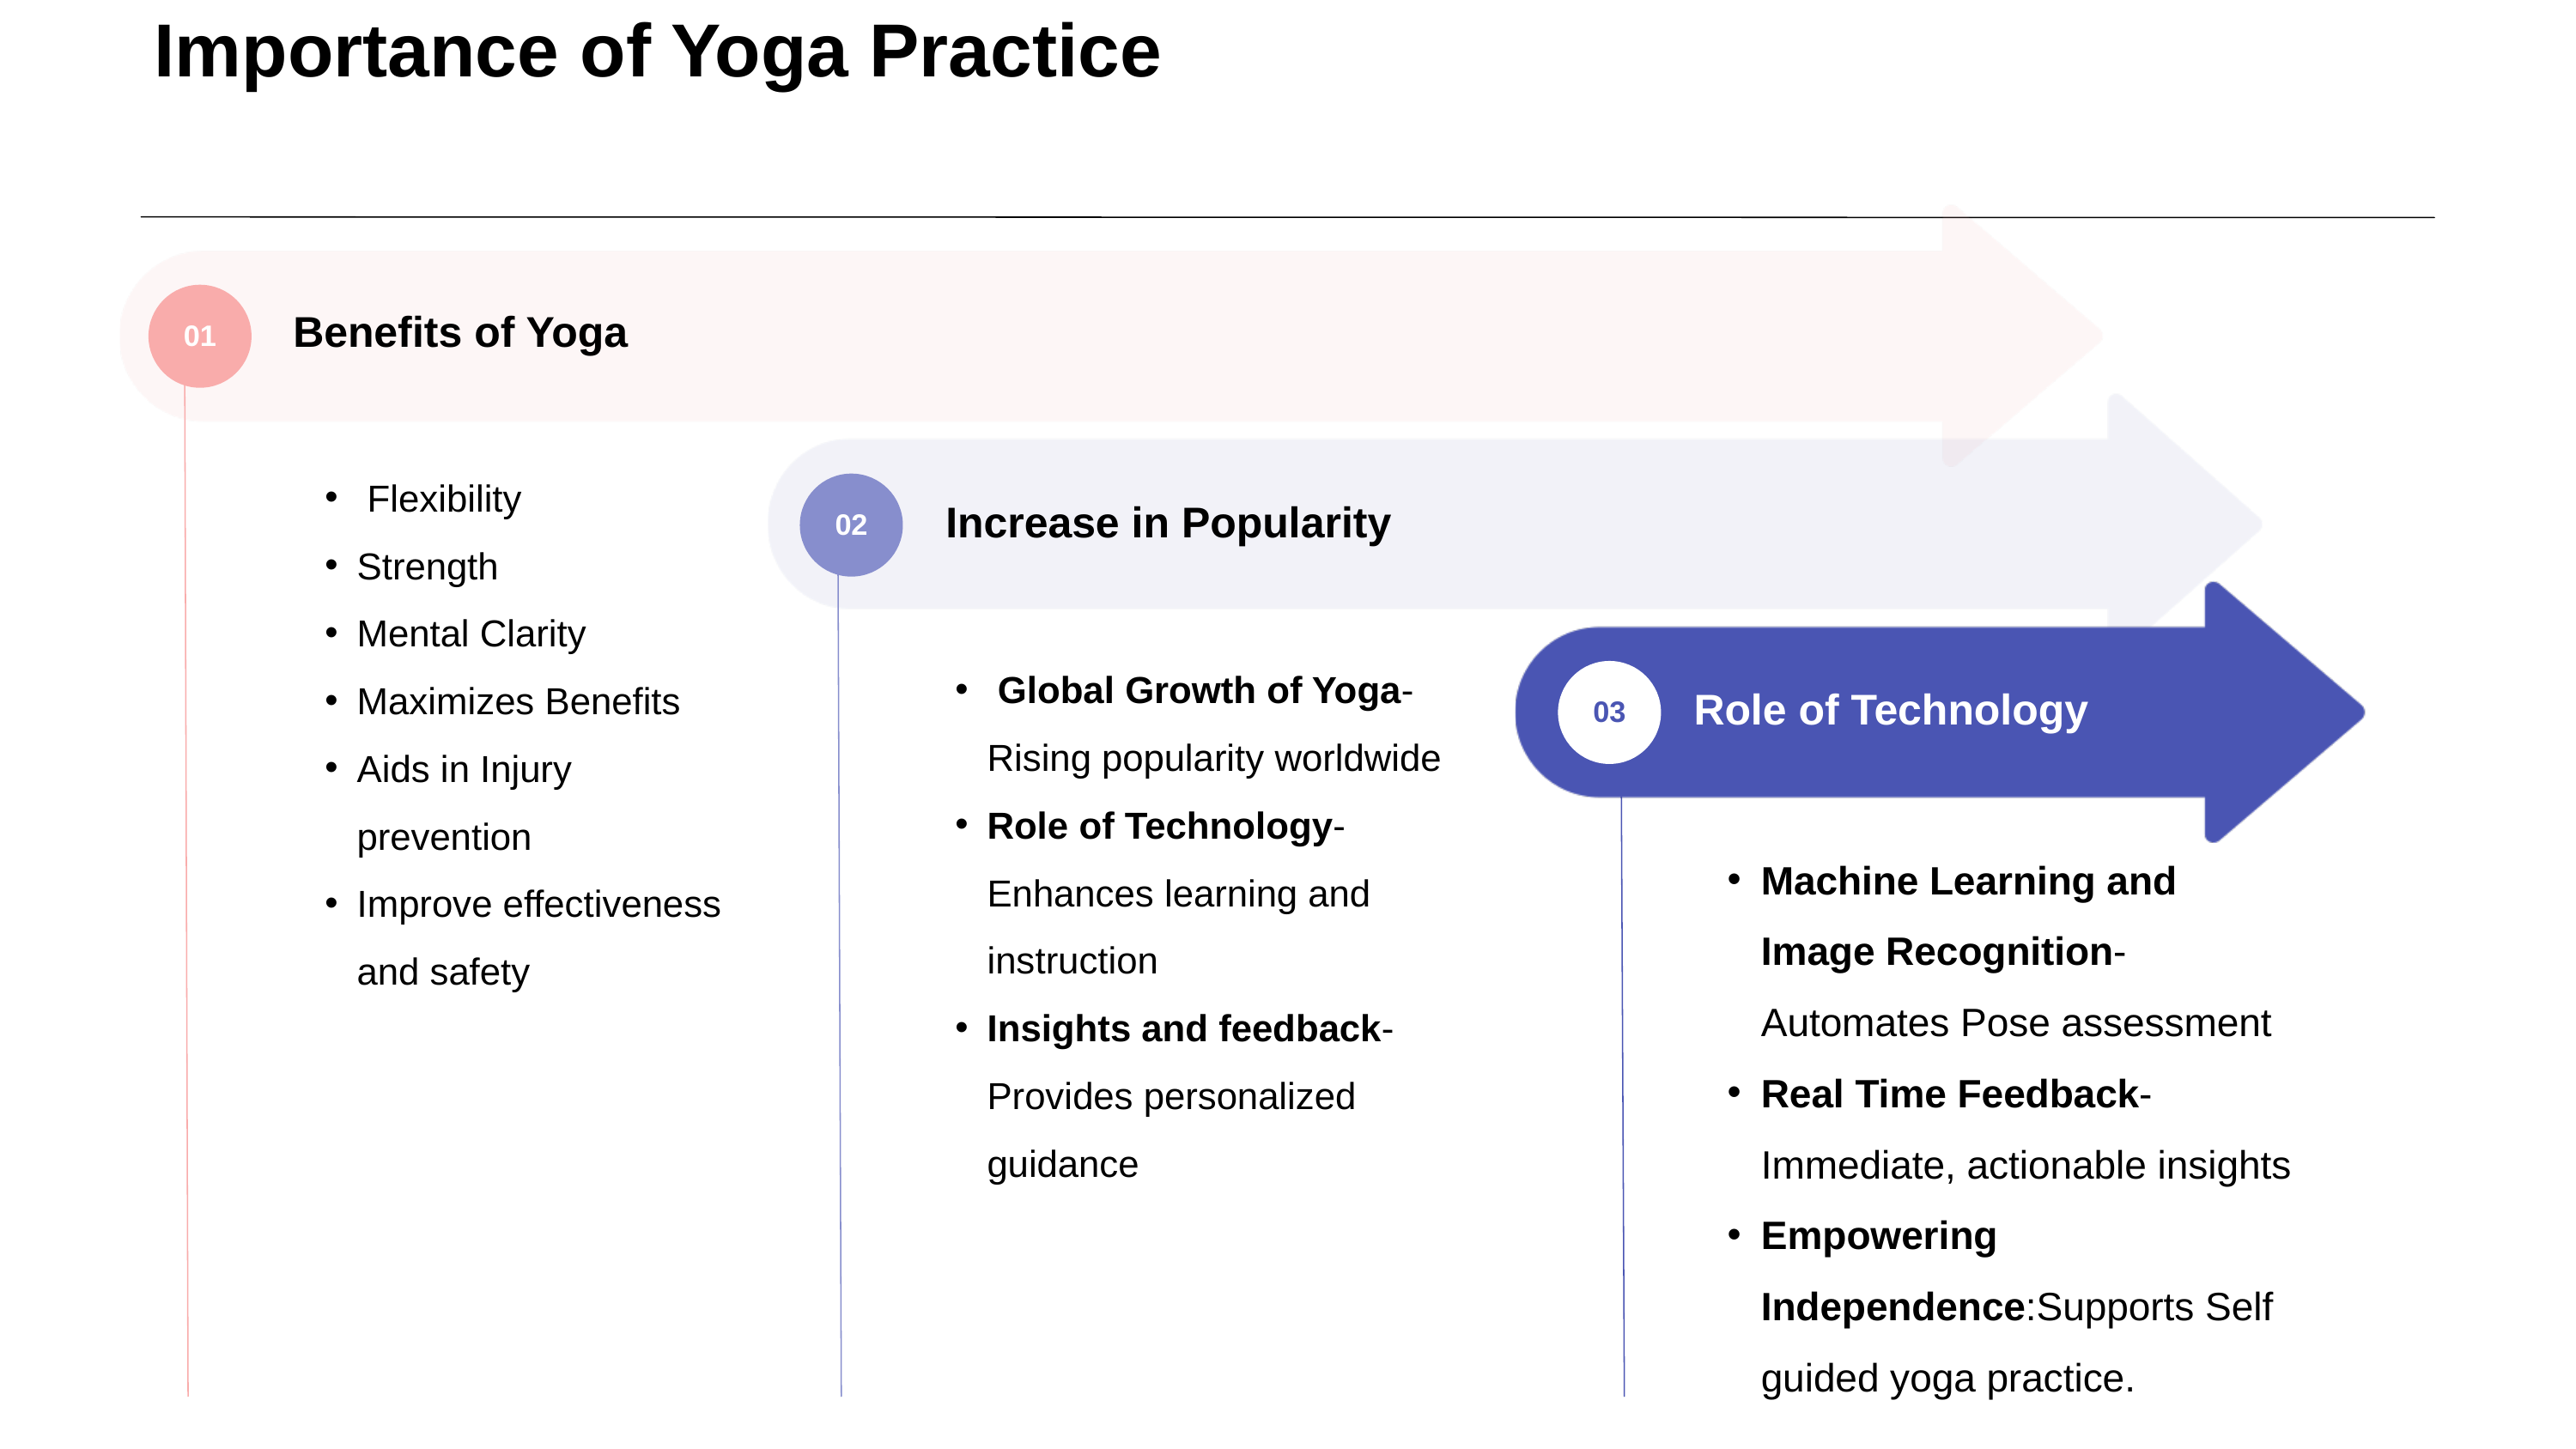

Importance of Yoga Practice

01
Benefits of Yoga

 Flexibility
Strength
Mental Clarity
Maximizes Benefits
Aids in Injury prevention
Improve effectiveness and safety

02
Increase in Popularity

 Global Growth of Yoga-Rising popularity worldwide
Role of Technology- Enhances learning and instruction
Insights and feedback- Provides personalized guidance

03
Role of Technology
Machine Learning and Image Recognition- Automates Pose assessment
Real Time Feedback-Immediate, actionable insights
Empowering Independence:Supports Self guided yoga practice.